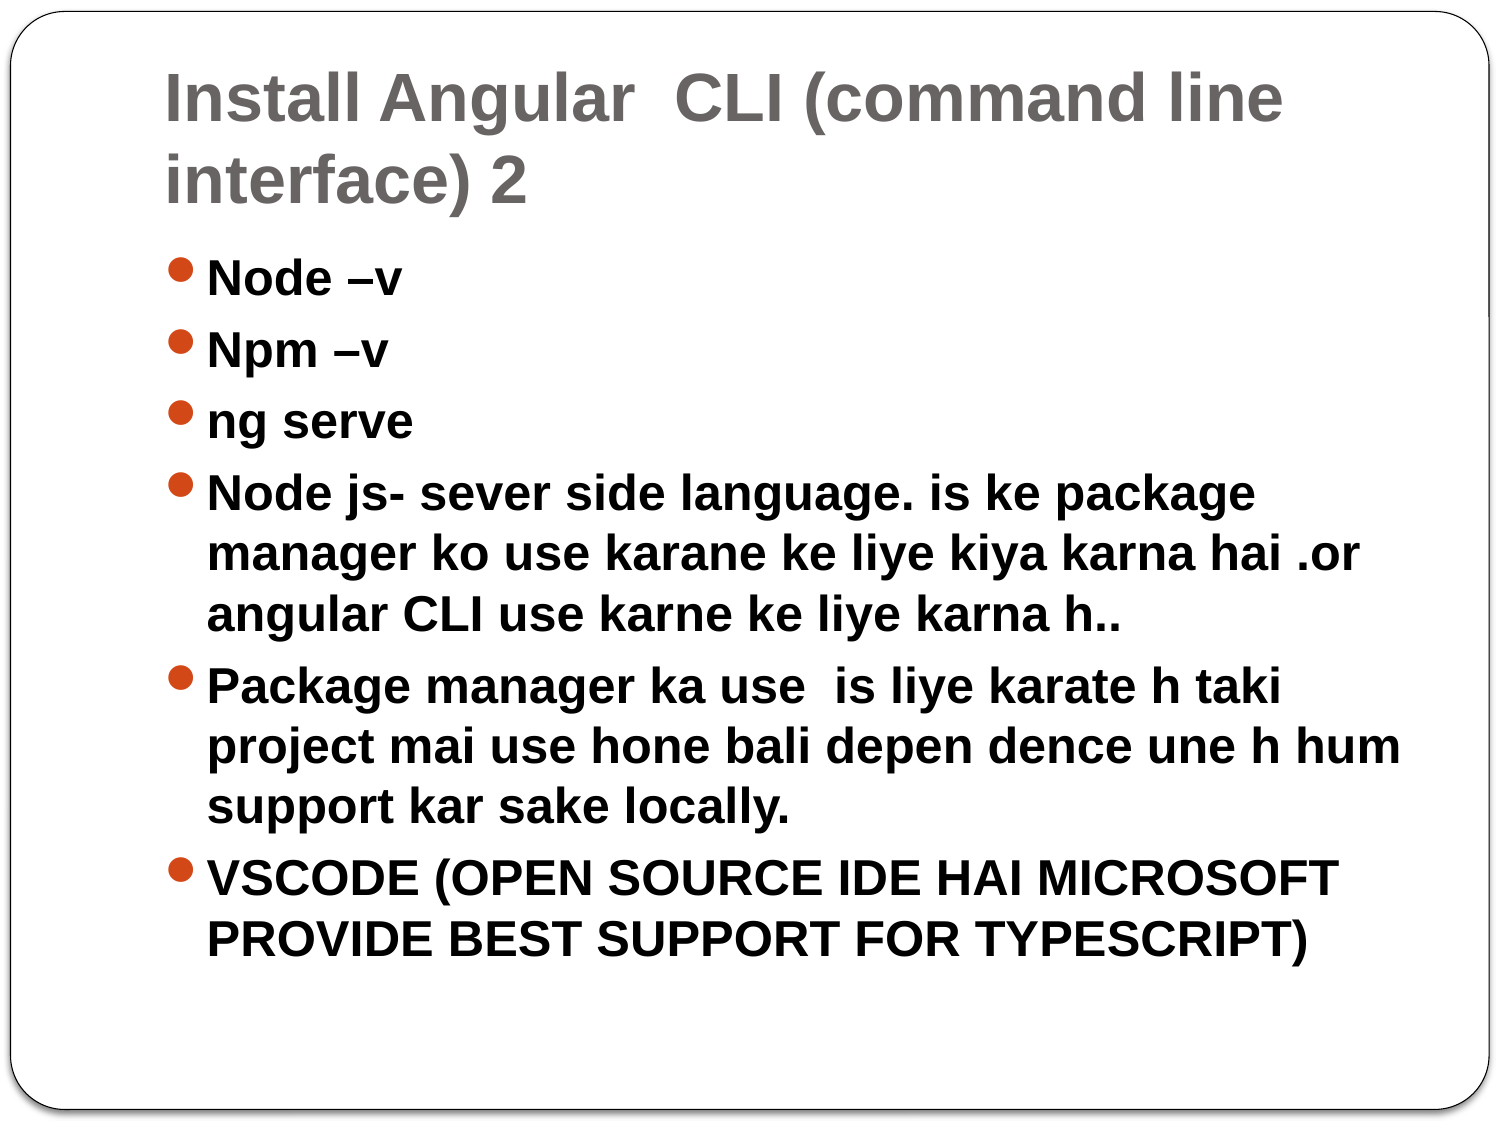

# Install Angular  CLI (command line interface) 2
Node –v
Npm –v
ng serve
Node js- sever side language. is ke package manager ko use karane ke liye kiya karna hai .or angular CLI use karne ke liye karna h..
Package manager ka use  is liye karate h taki project mai use hone bali depen dence une h hum support kar sake locally.
VSCODE (OPEN SOURCE IDE HAI MICROSOFT PROVIDE BEST SUPPORT FOR TYPESCRIPT)